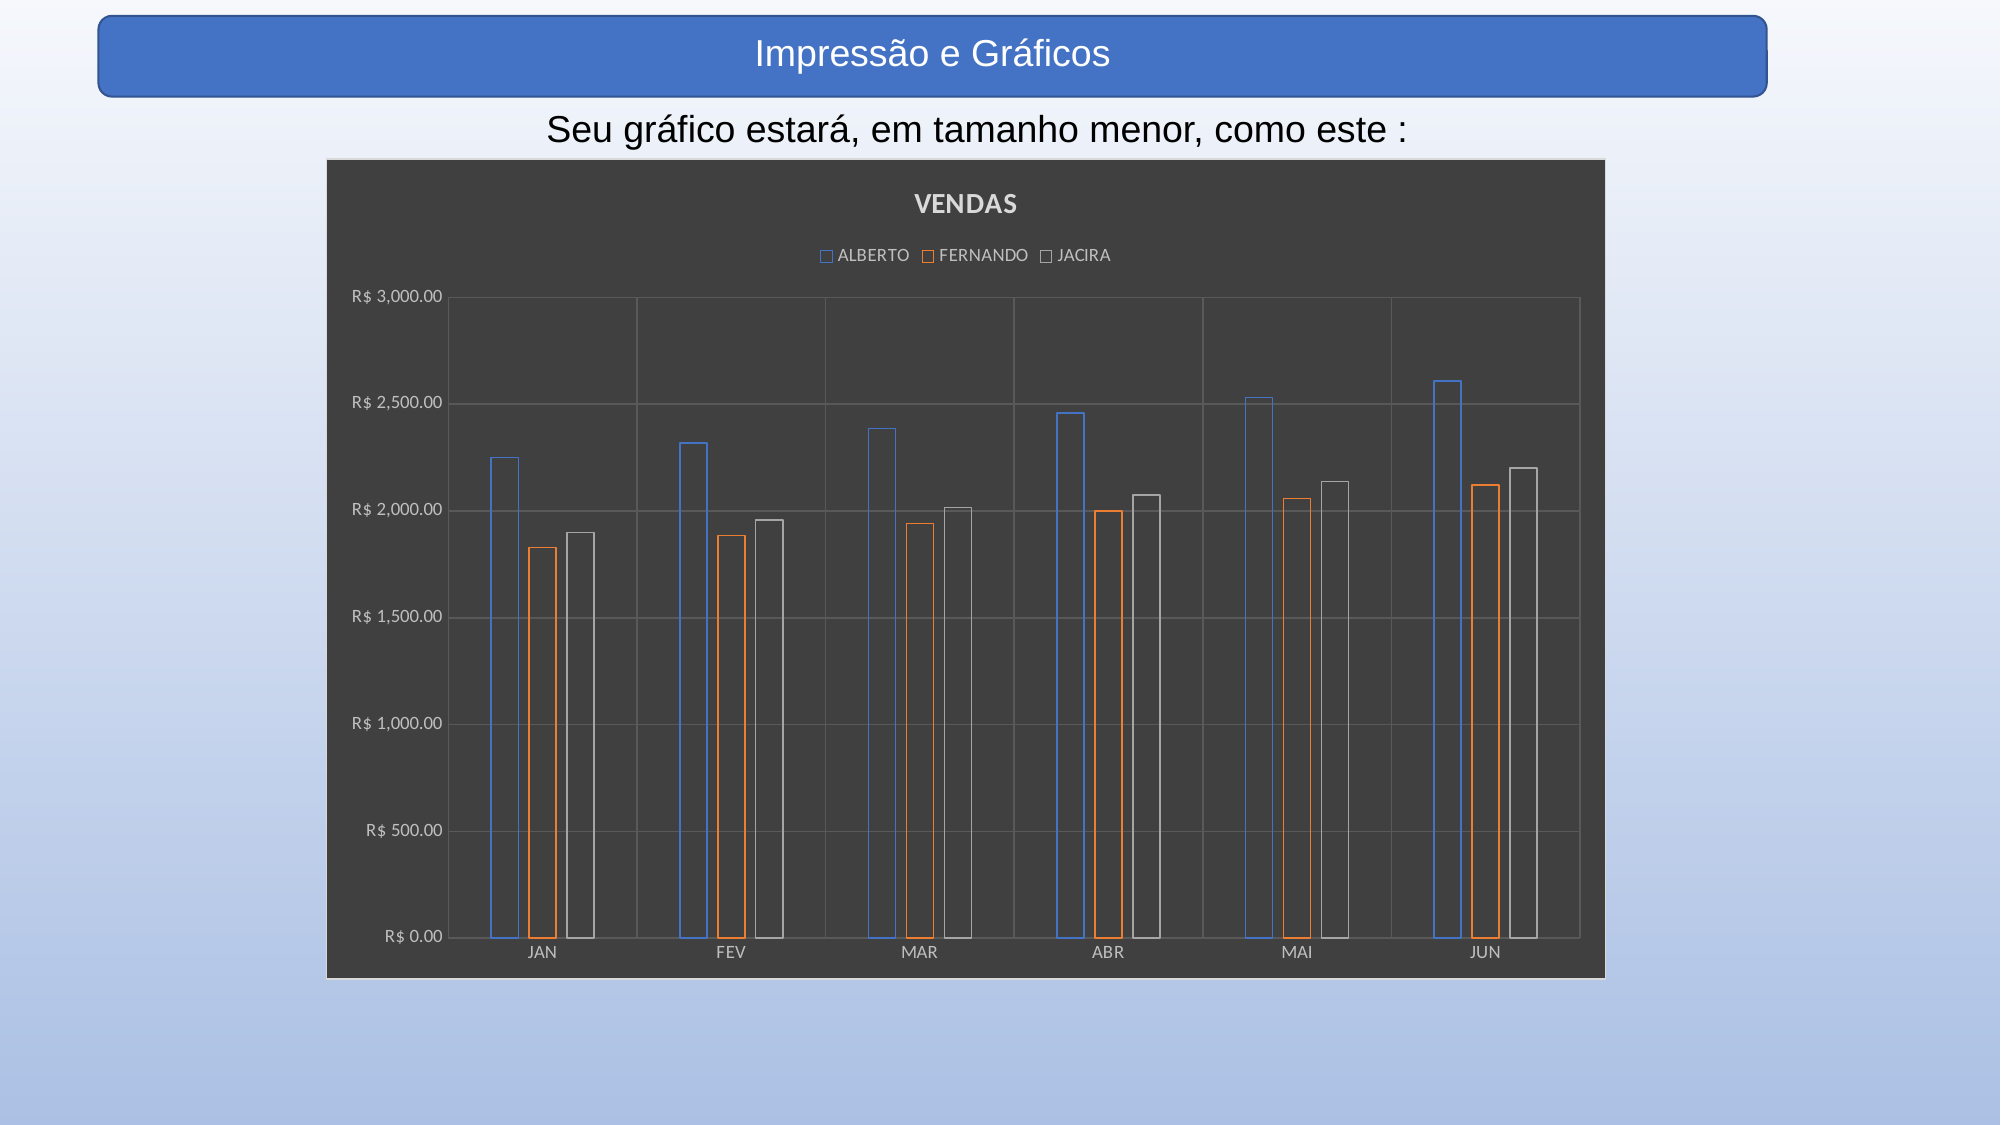

Impressão e Gráficos
Seu gráfico estará, em tamanho menor, como este :

### Chart: VENDAS

| Category | ALBERTO | FERNANDO | JACIRA |
|---|---|---|---|
| JAN | 2250.0 | 1830.0 | 1900.0 |
| FEV | 2317.5 | 1884.9 | 1957.0 |
| MAR | 2387.025 | 1941.4470000000001 | 2015.71 |
| ABR | 2458.63575 | 1999.6904100000002 | 2076.1813 |
| MAI | 2532.3948225 | 2059.6811223 | 2138.4667390000004 |
| JUN | 2608.3666671749997 | 2121.471555969 | 2202.6207411700007 |